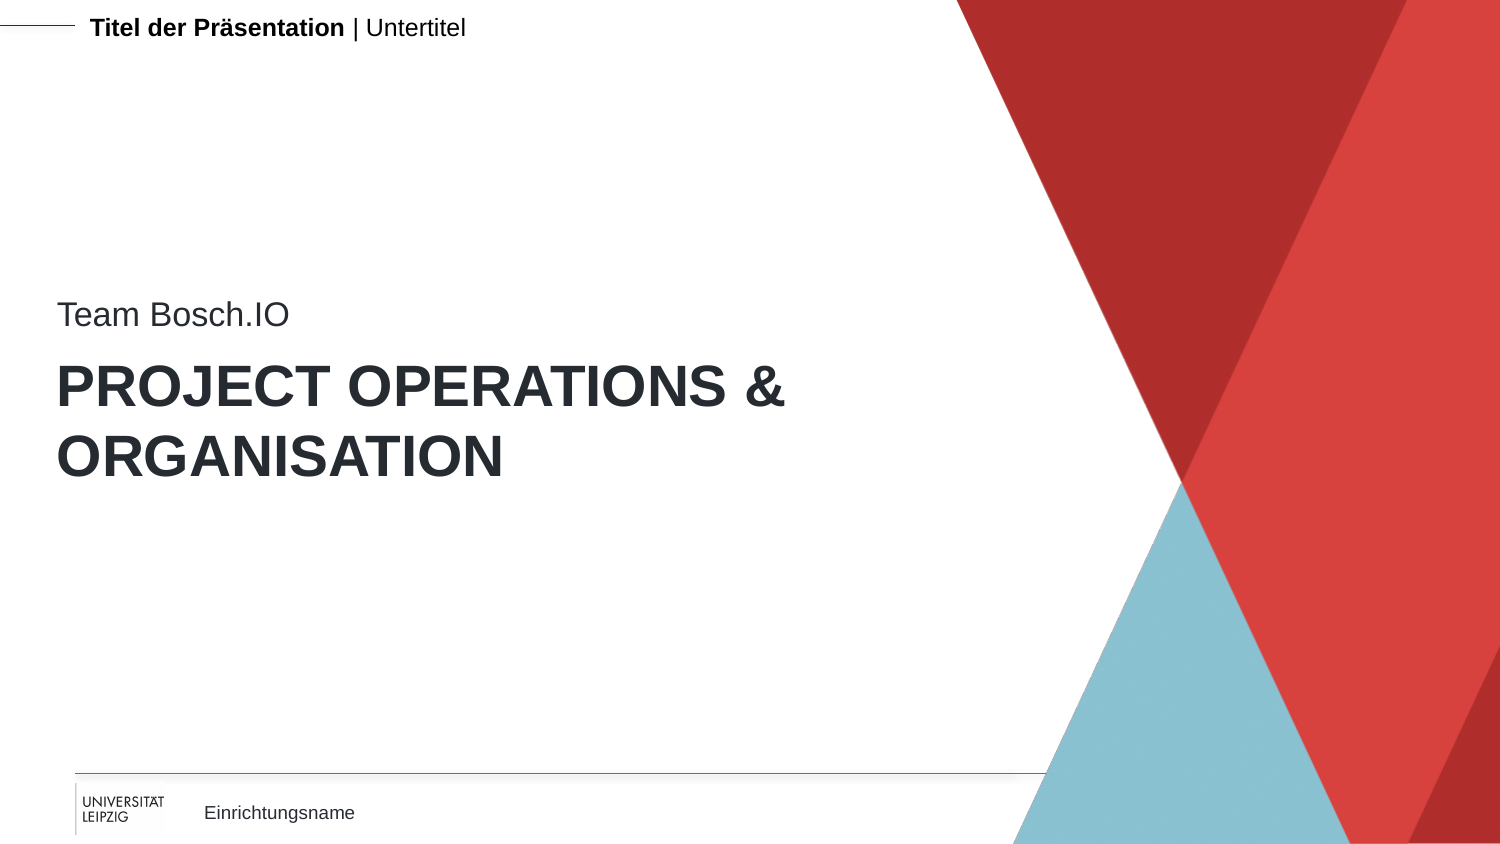

Team Bosch.IO
# PROJECT OPERATIONS & ORGANISATION